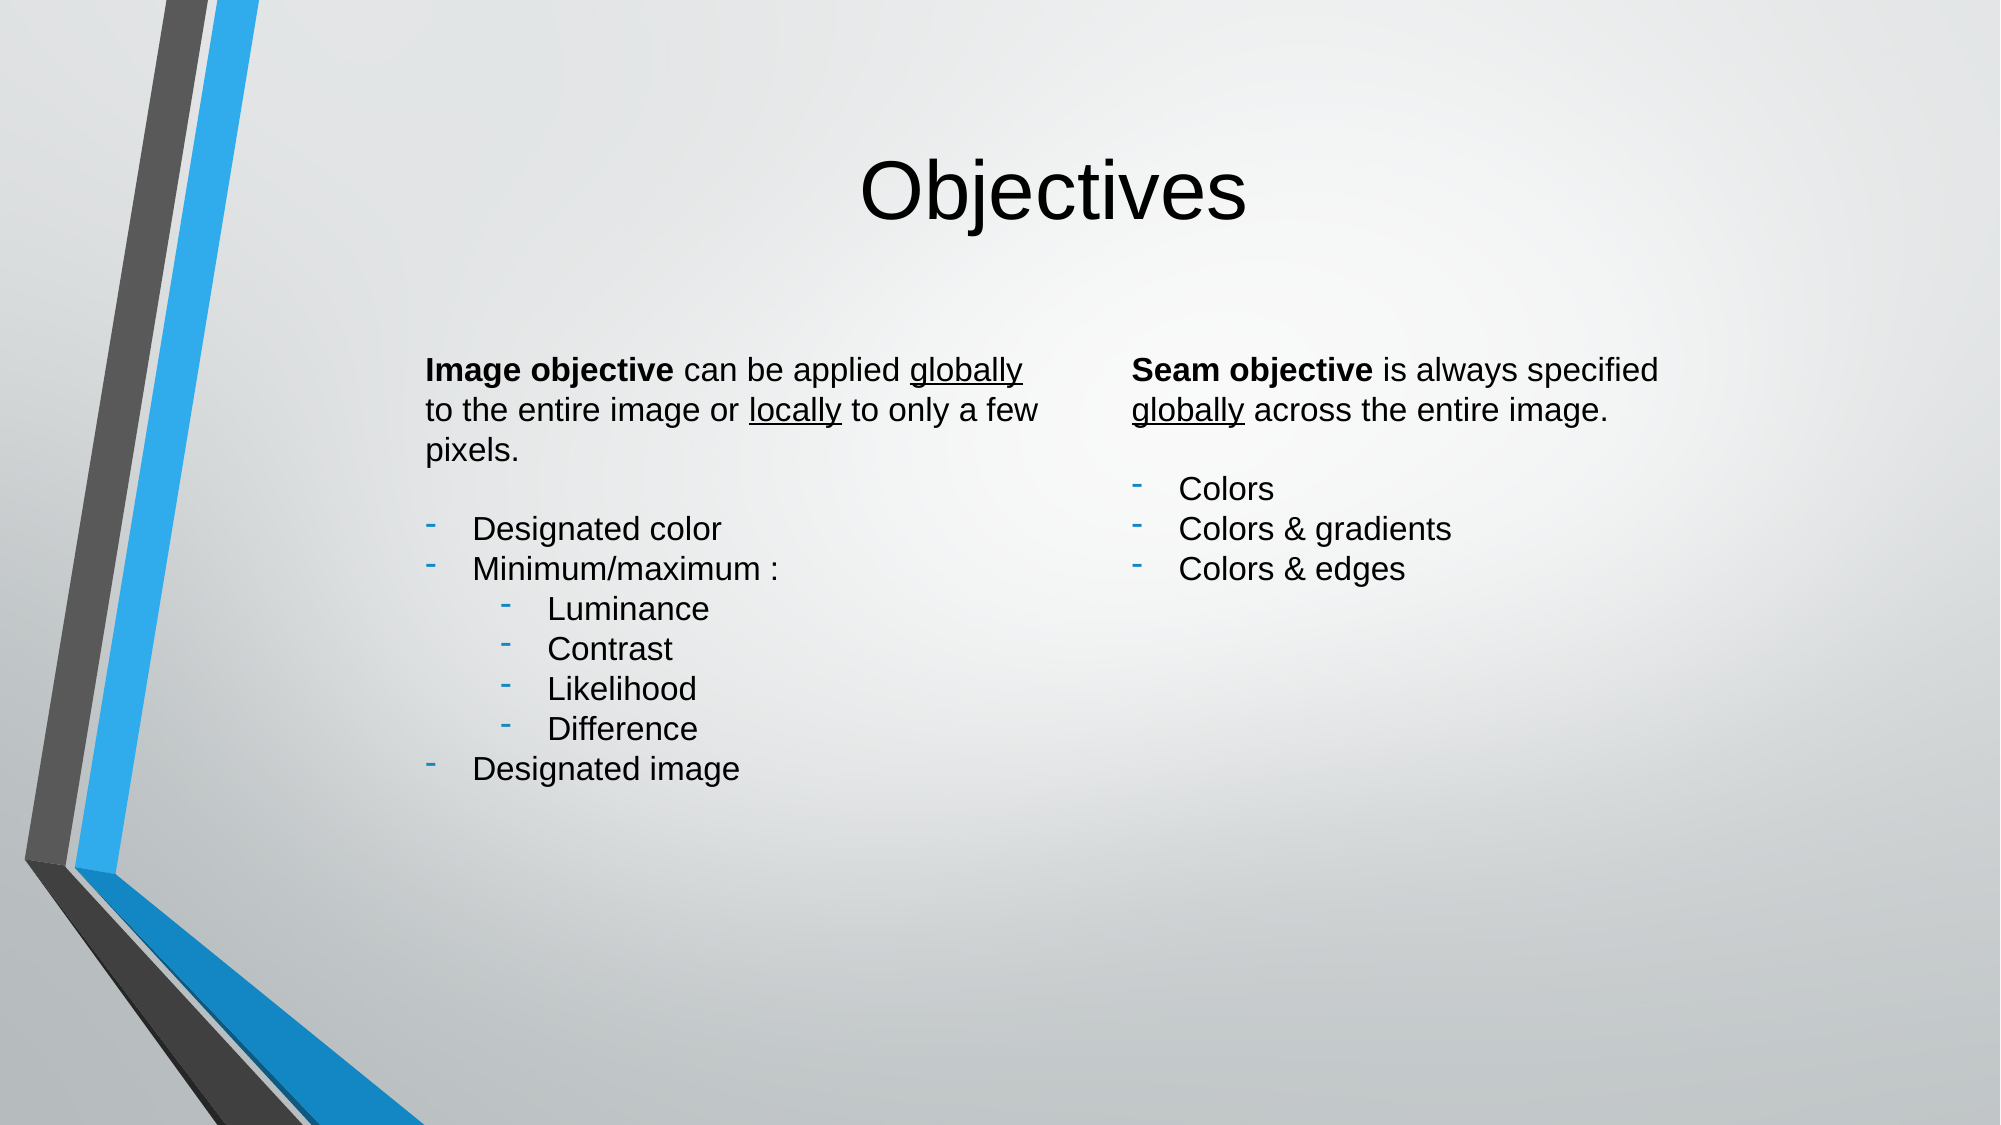

# Objectives
Image objective can be applied globally to the entire image or locally to only a few pixels.

Designated color
Minimum/maximum :
Luminance
Contrast
Likelihood
Difference
Designated image

Seam objective is always specified globally across the entire image.

Colors
Colors & gradients
Colors & edges